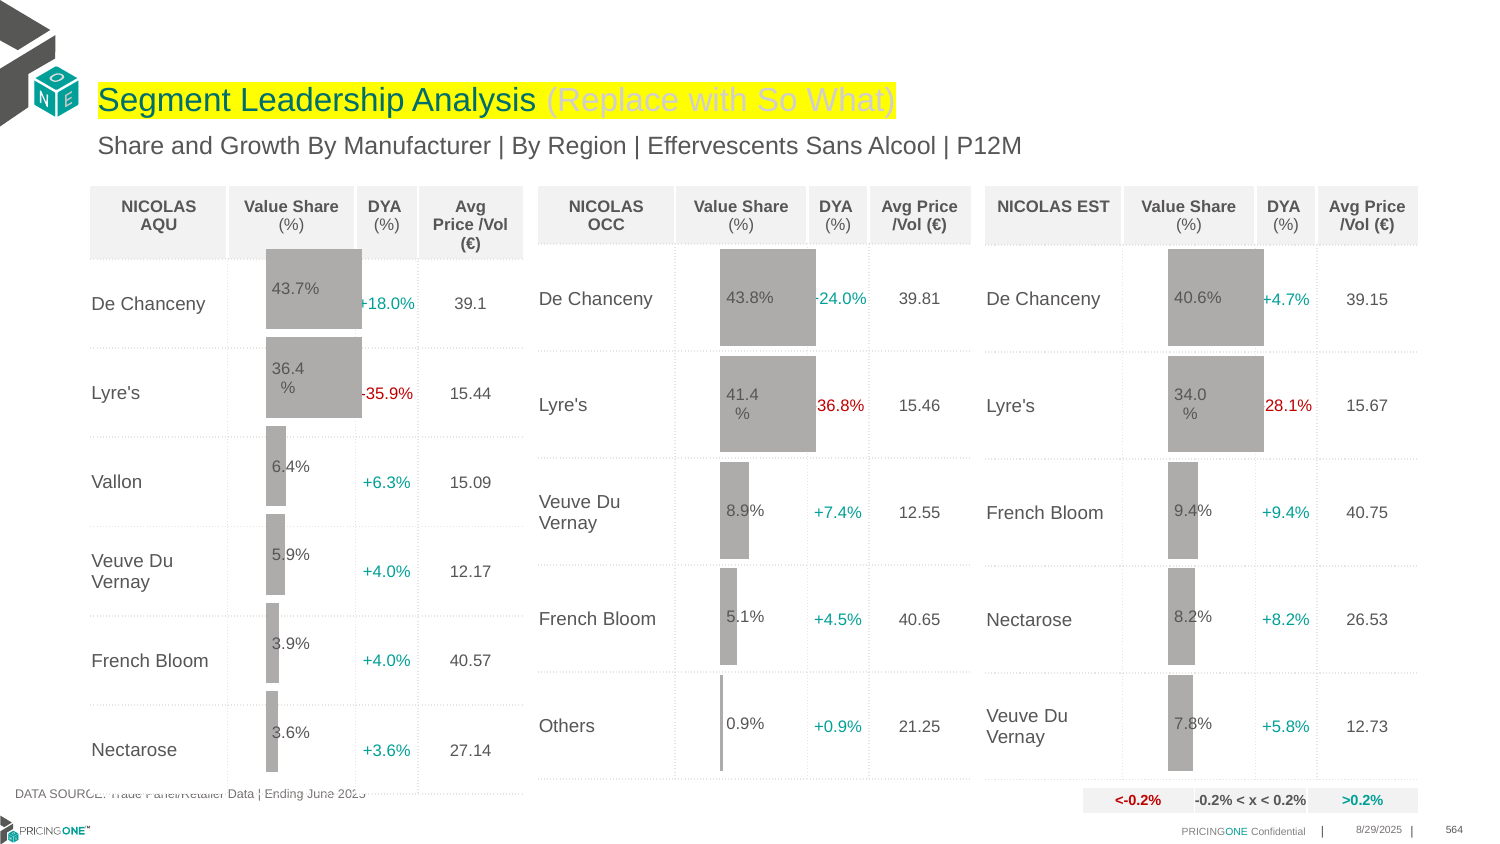

# Segment Leadership Analysis (Replace with So What)
Share and Growth By Manufacturer | By Region | Effervescents Sans Alcool | P12M
| NICOLAS OCC | Value Share (%) | DYA (%) | Avg Price /Vol (€) |
| --- | --- | --- | --- |
| De Chanceny |  | +24.0% | 39.81 |
| Lyre's |  | -36.8% | 15.46 |
| Veuve Du Vernay |  | +7.4% | 12.55 |
| French Bloom |  | +4.5% | 40.65 |
| Others |  | +0.9% | 21.25 |
| NICOLAS AQU | Value Share (%) | DYA (%) | Avg Price /Vol (€) |
| --- | --- | --- | --- |
| De Chanceny |  | +18.0% | 39.1 |
| Lyre's |  | -35.9% | 15.44 |
| Vallon |  | +6.3% | 15.09 |
| Veuve Du Vernay |  | +4.0% | 12.17 |
| French Bloom |  | +4.0% | 40.57 |
| Nectarose |  | +3.6% | 27.14 |
| NICOLAS EST | Value Share (%) | DYA (%) | Avg Price /Vol (€) |
| --- | --- | --- | --- |
| De Chanceny |  | +4.7% | 39.15 |
| Lyre's |  | -28.1% | 15.67 |
| French Bloom |  | +9.4% | 40.75 |
| Nectarose |  | +8.2% | 26.53 |
| Veuve Du Vernay |  | +5.8% | 12.73 |

### Chart

| Category | Effervescents Sans Alcool | NICOLAS AQU |
|---|---|
| None | 0.43679013490334245 |

### Chart

| Category | Effervescents Sans Alcool | NICOLAS OCC |
|---|---|
| None | 0.4376256281407035 |

### Chart

| Category | Effervescents Sans Alcool | NICOLAS EST |
|---|---|
| None | 0.40612391930835734 |
DATA SOURCE: Trade Panel/Retailer Data | Ending June 2025
| <-0.2% | -0.2% < x < 0.2% | >0.2% |
| --- | --- | --- |

8/29/2025
564